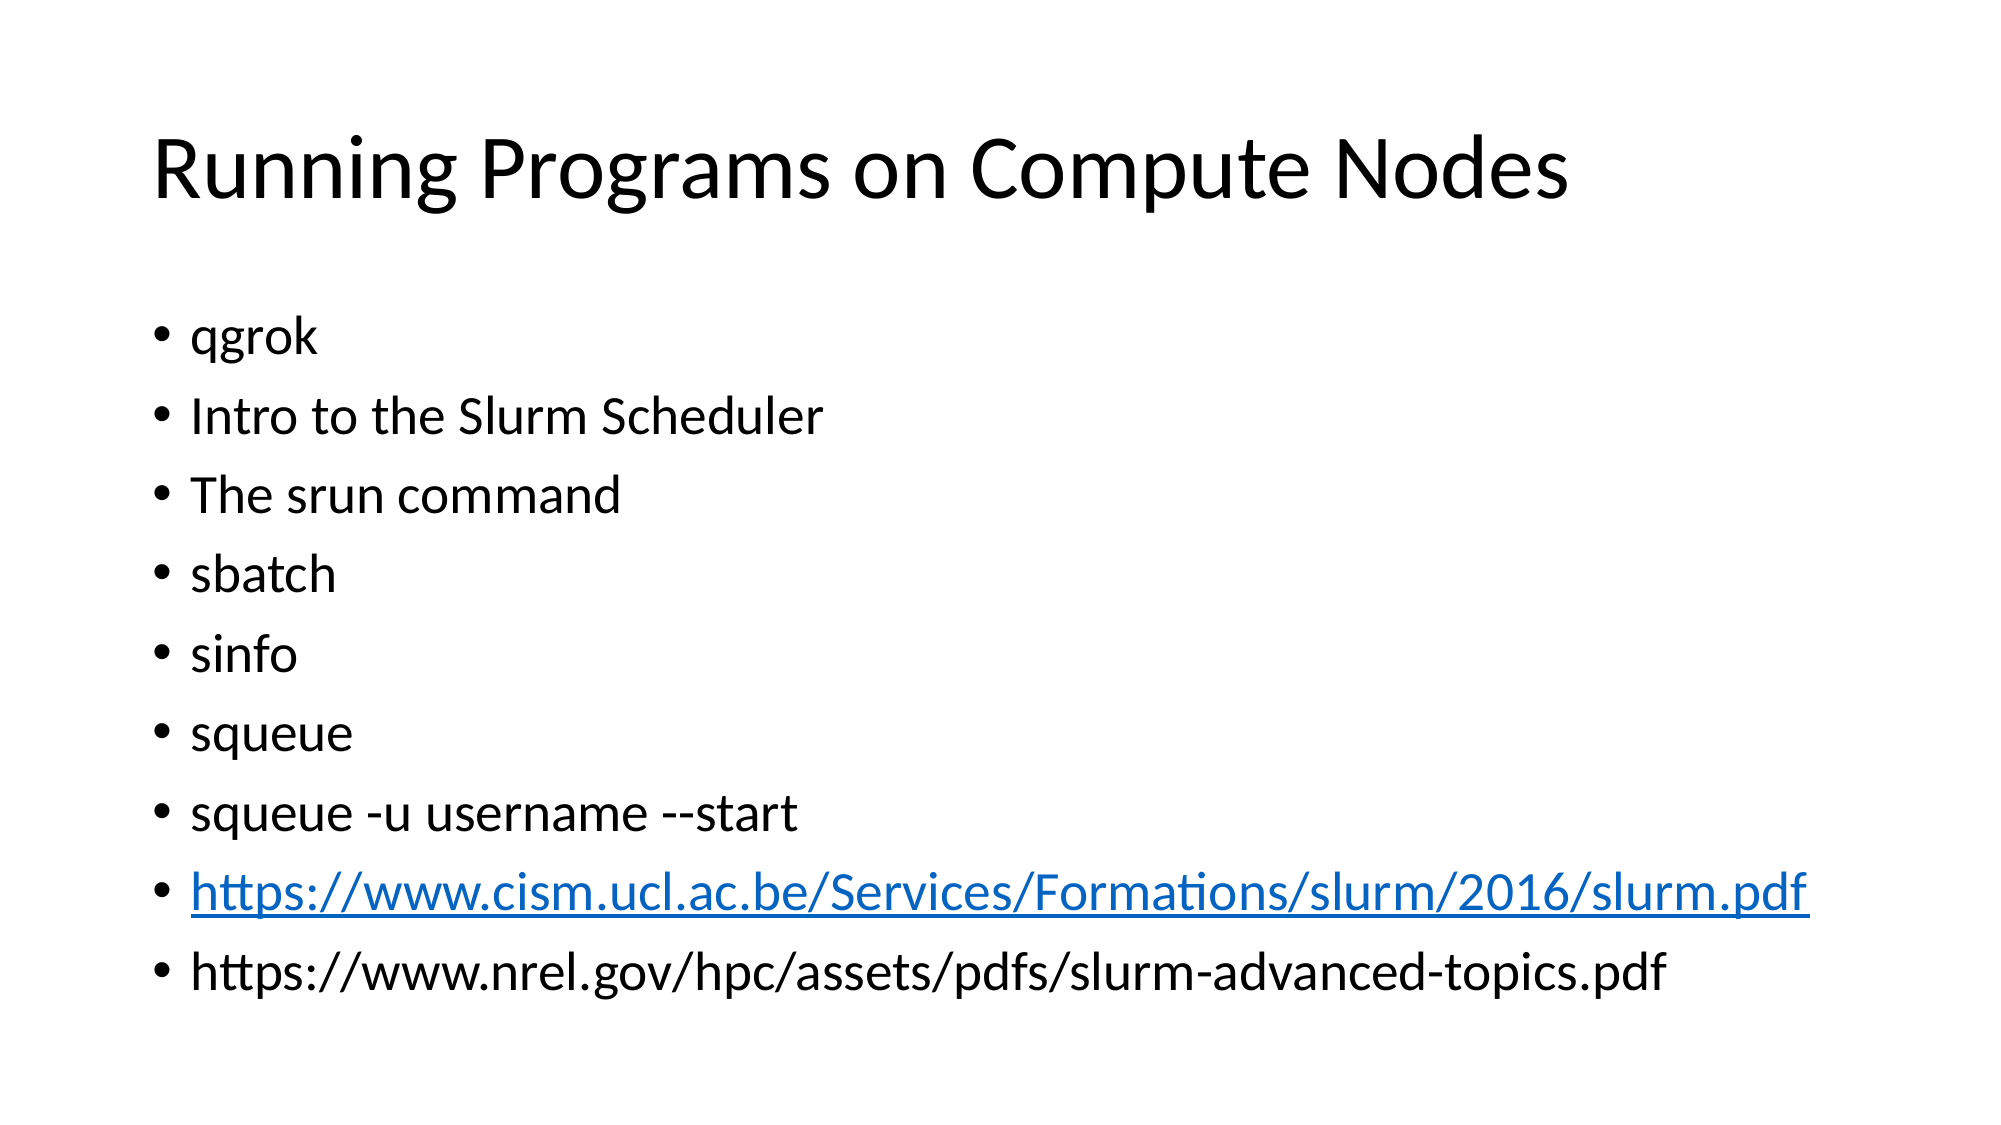

# Running Programs on Compute Nodes
qgrok
Intro to the Slurm Scheduler
The srun command
sbatch
sinfo
squeue
squeue -u username --start
https://www.cism.ucl.ac.be/Services/Formations/slurm/2016/slurm.pdf
https://www.nrel.gov/hpc/assets/pdfs/slurm-advanced-topics.pdf